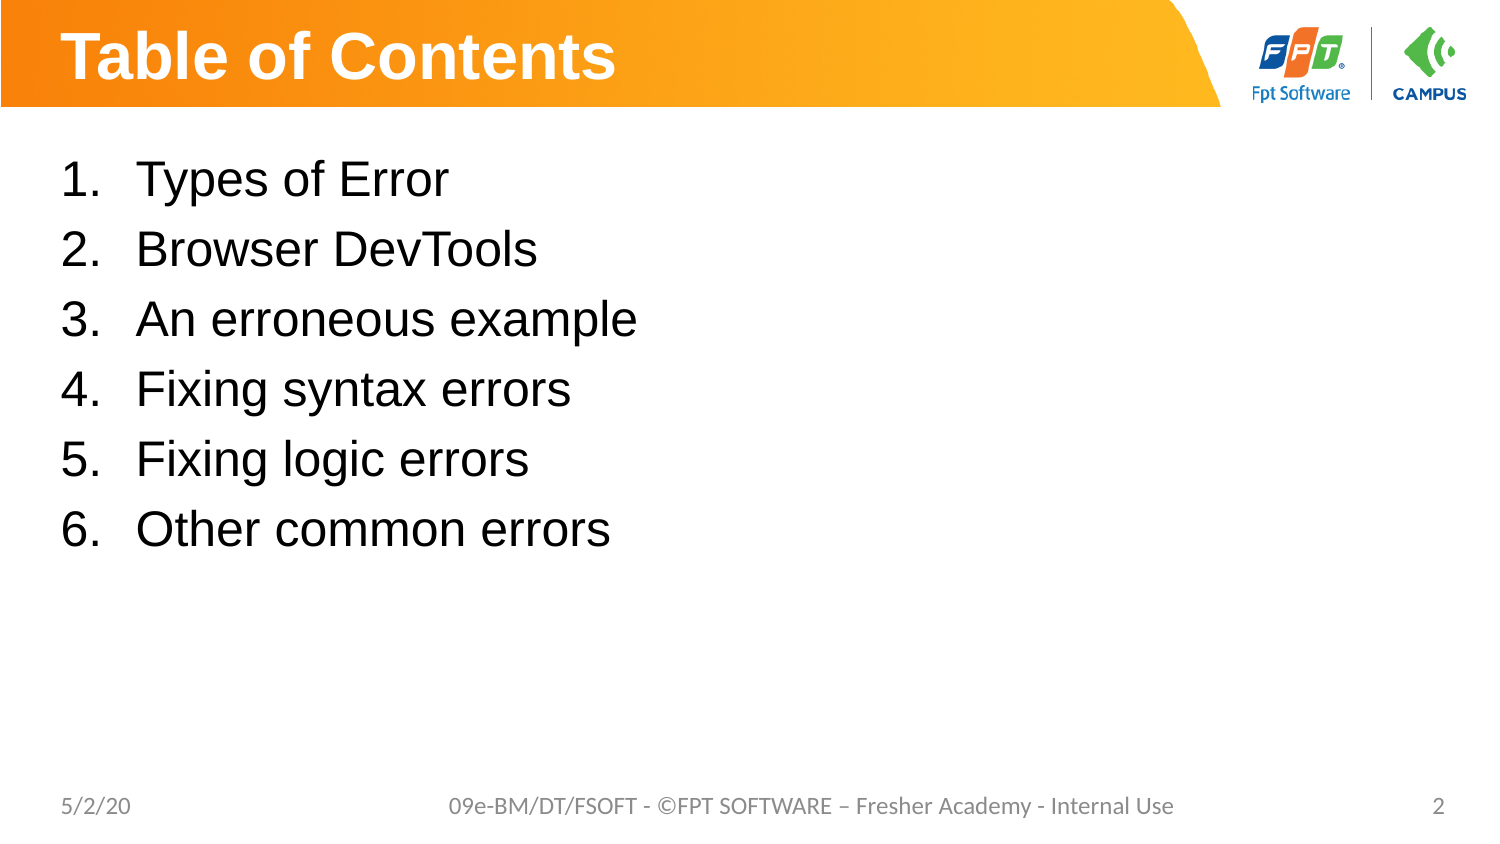

# Table of Contents
Types of Error
Browser DevTools
An erroneous example
Fixing syntax errors
Fixing logic errors
Other common errors

5/2/20
09e-BM/DT/FSOFT - ©FPT SOFTWARE – Fresher Academy - Internal Use
2